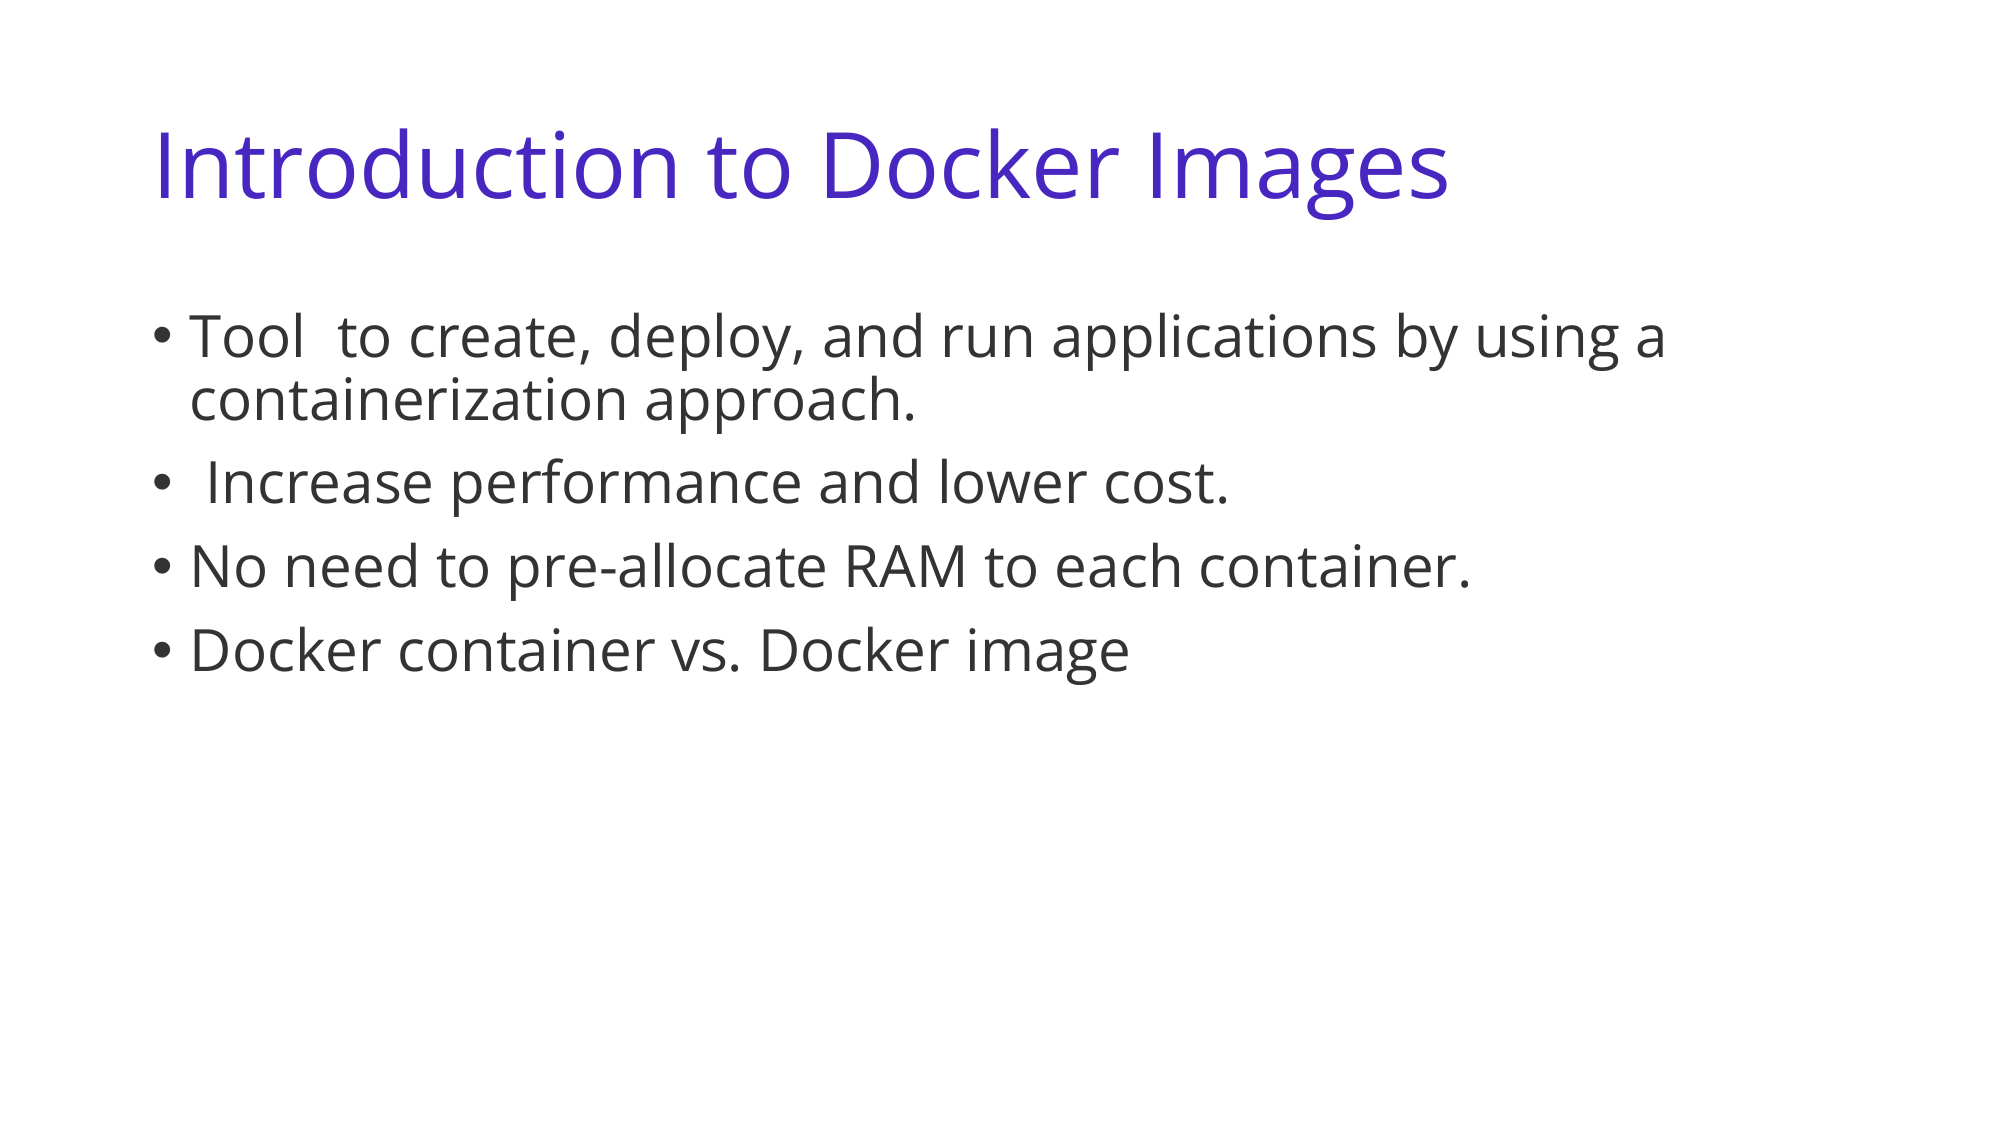

# Introduction to Docker Images
Tool  to create, deploy, and run applications by using a containerization approach.
 Increase performance and lower cost.
No need to pre-allocate RAM to each container.
Docker container vs. Docker image